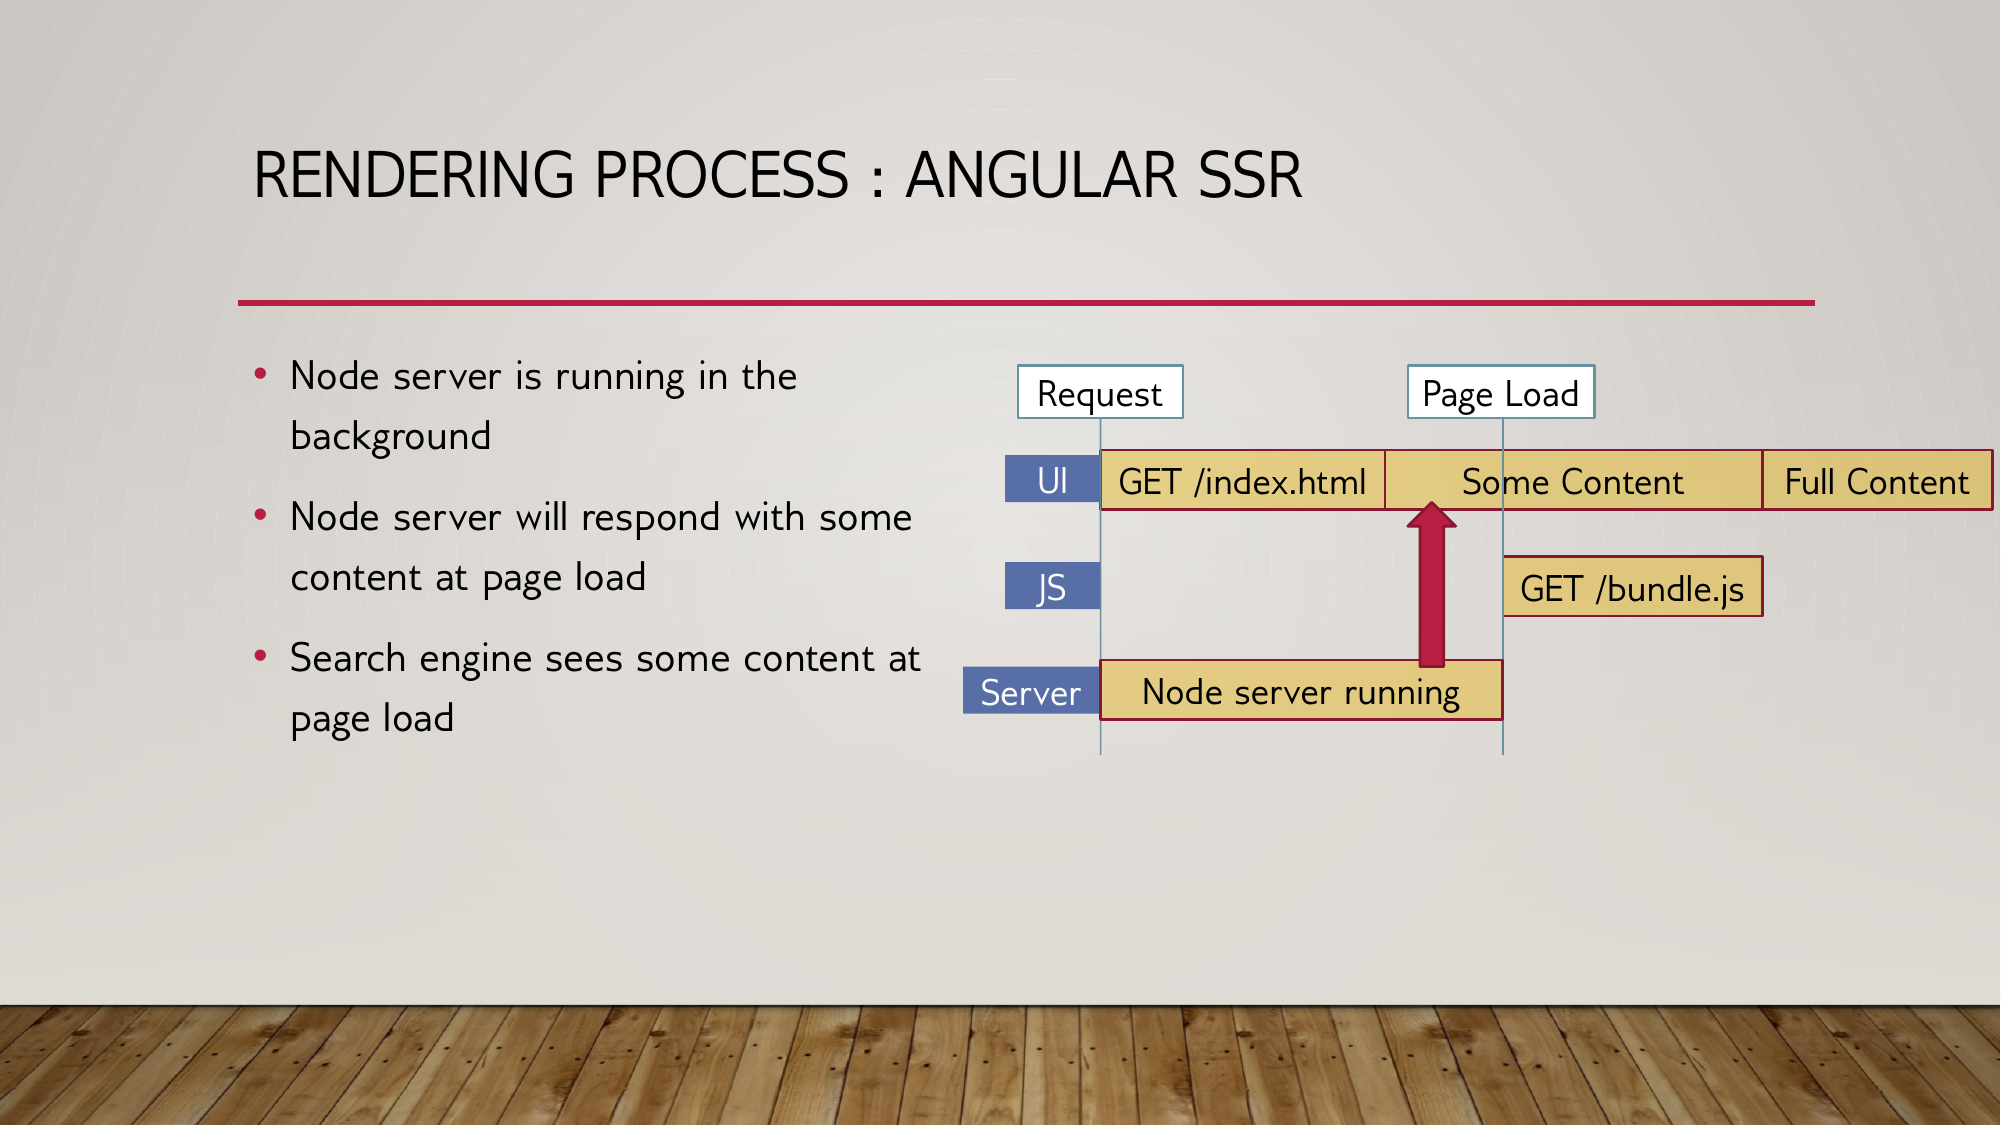

# rendering Process : Angular SSR
Node server is running in the background
Node server will respond with some content at page load
Search engine sees some content at page load
Request
Page Load
Full Content
GET /index.html
Some Content
UI

GET /bundle.js
JS
Node server running
Server